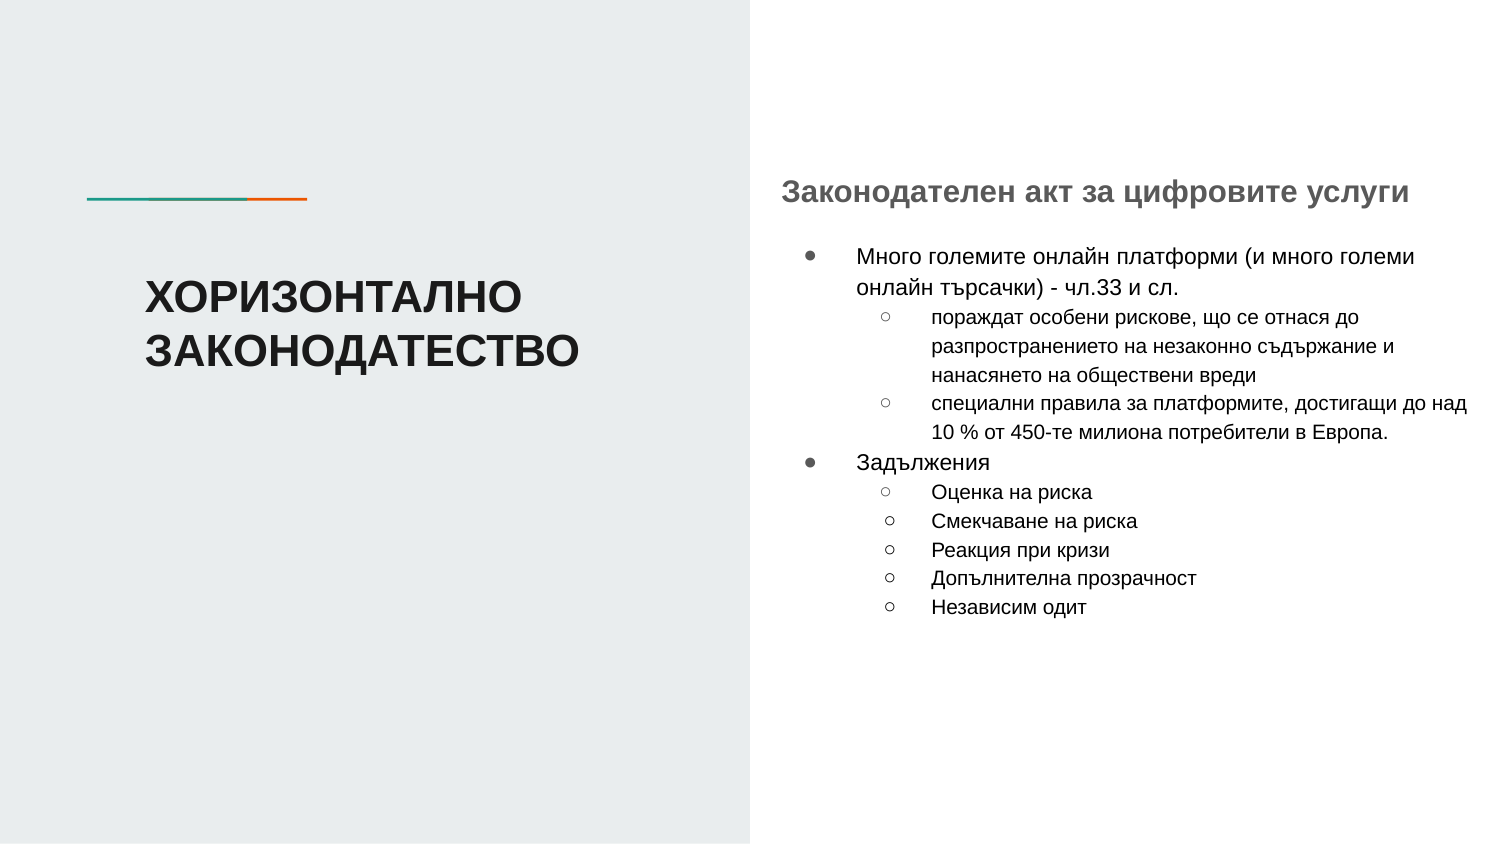

Законодателен акт за цифровите услуги

Много големите онлайн платформи (и много големи онлайн търсачки) - чл.33 и сл.
пораждат особени рискове, що се отнася до разпространението на незаконно съдържание и нанасянето на обществени вреди
специални правила за платформите, достигащи до над 10 % от 450-те милиона потребители в Европа.
Задължения
Оценка на риска
Смекчаване на риска
Реакция при кризи
Допълнителна прозрачност
Независим одит

# ХОРИЗОНТАЛНО
ЗАКОНОДАТЕСТВО